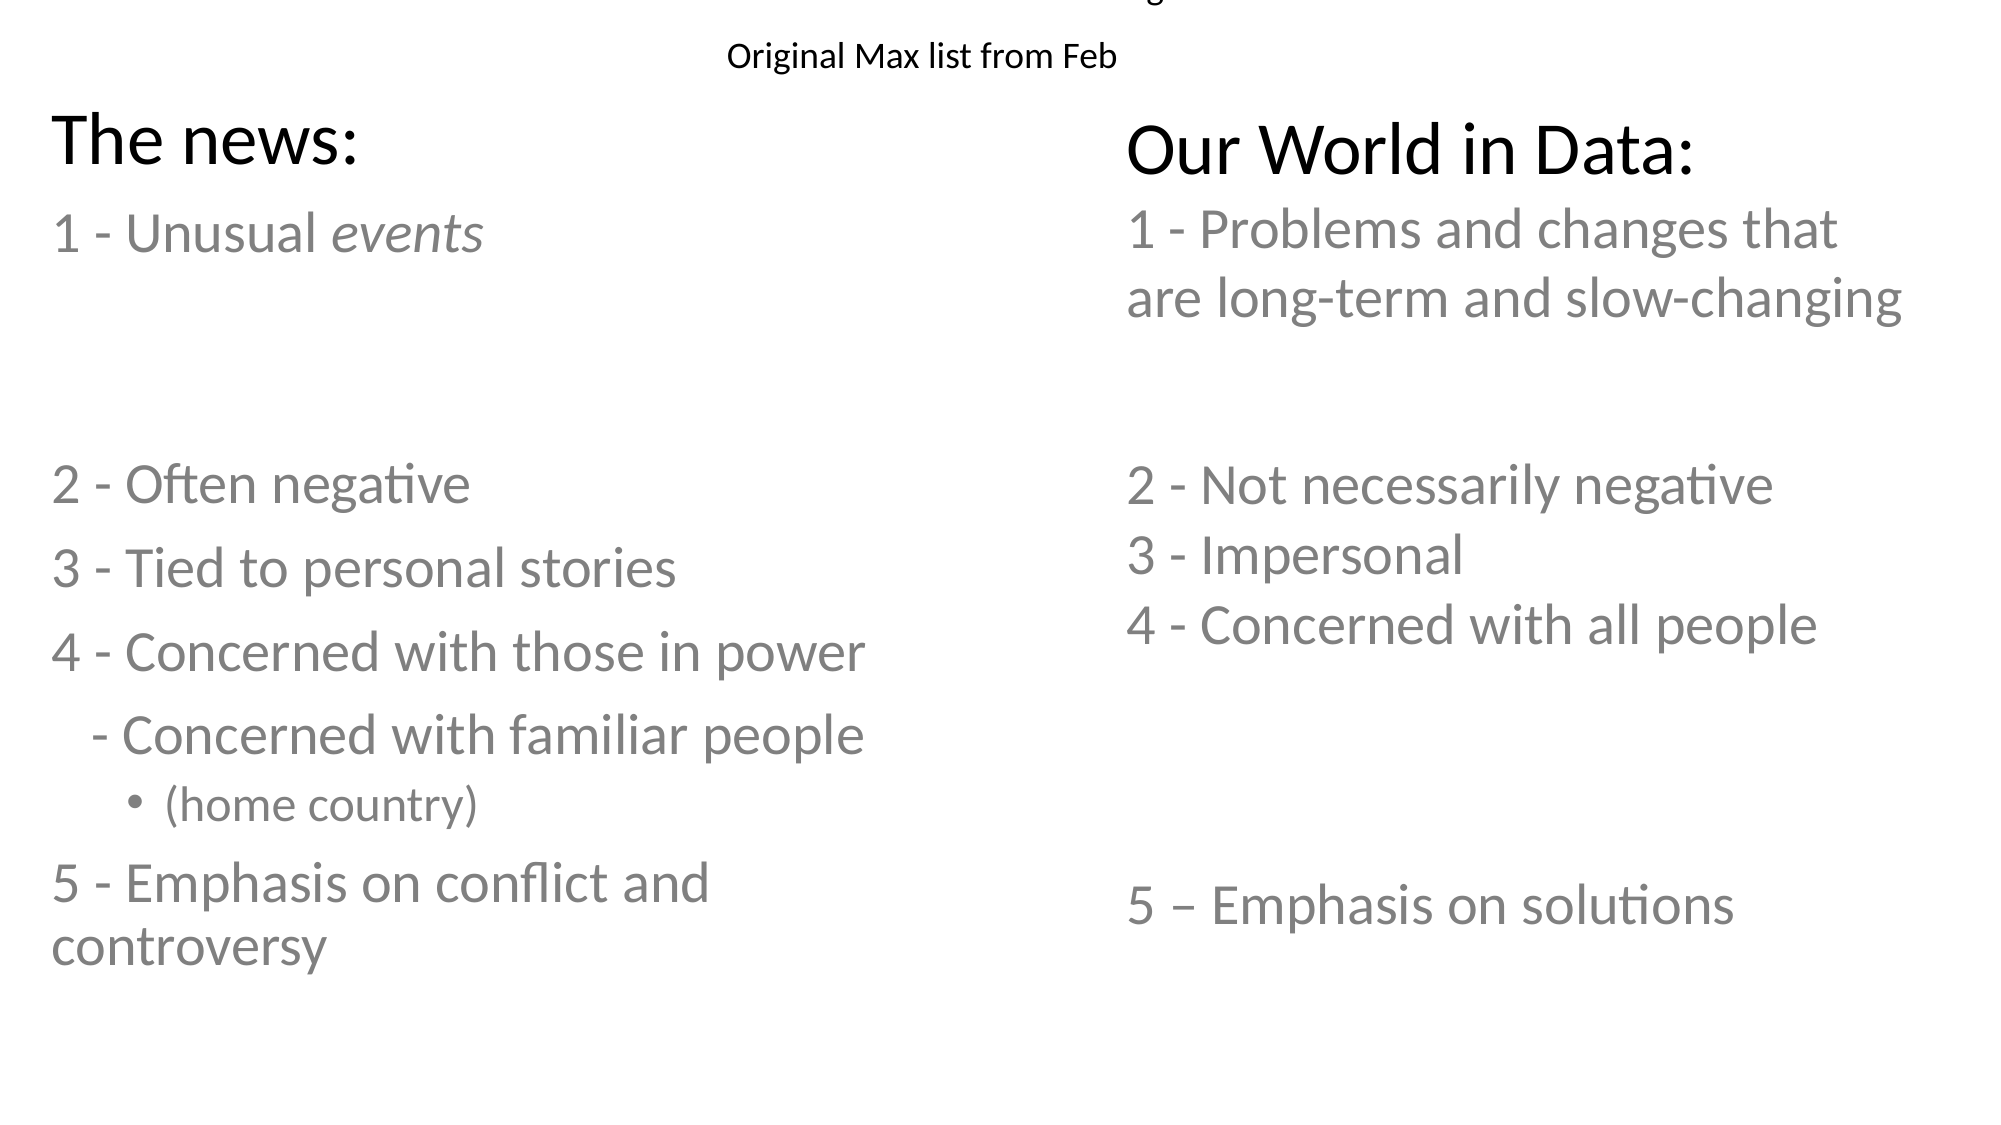

If you [OWID only: benefitted from progress  in education , health,
and wealth and are very privileged person and you]
actually care about the big problems and don’t just want
to virtue signal but make a difference focus here
You can spend time on the news but
you should feel pretty bad about it
Original Max list from Feb
The news:
1 - Unusual events

2 - Often negative
3 - Tied to personal stories
4 - Concerned with those in power
   - Concerned with familiar people
(home country)
5 - Emphasis on conflict and controversy

Our World in Data:
1 - Problems and changes that are long-term and slow-changing

2 - Not necessarily negative
3 - Impersonal
4 - Concerned with all people

5 – Emphasis on solutions